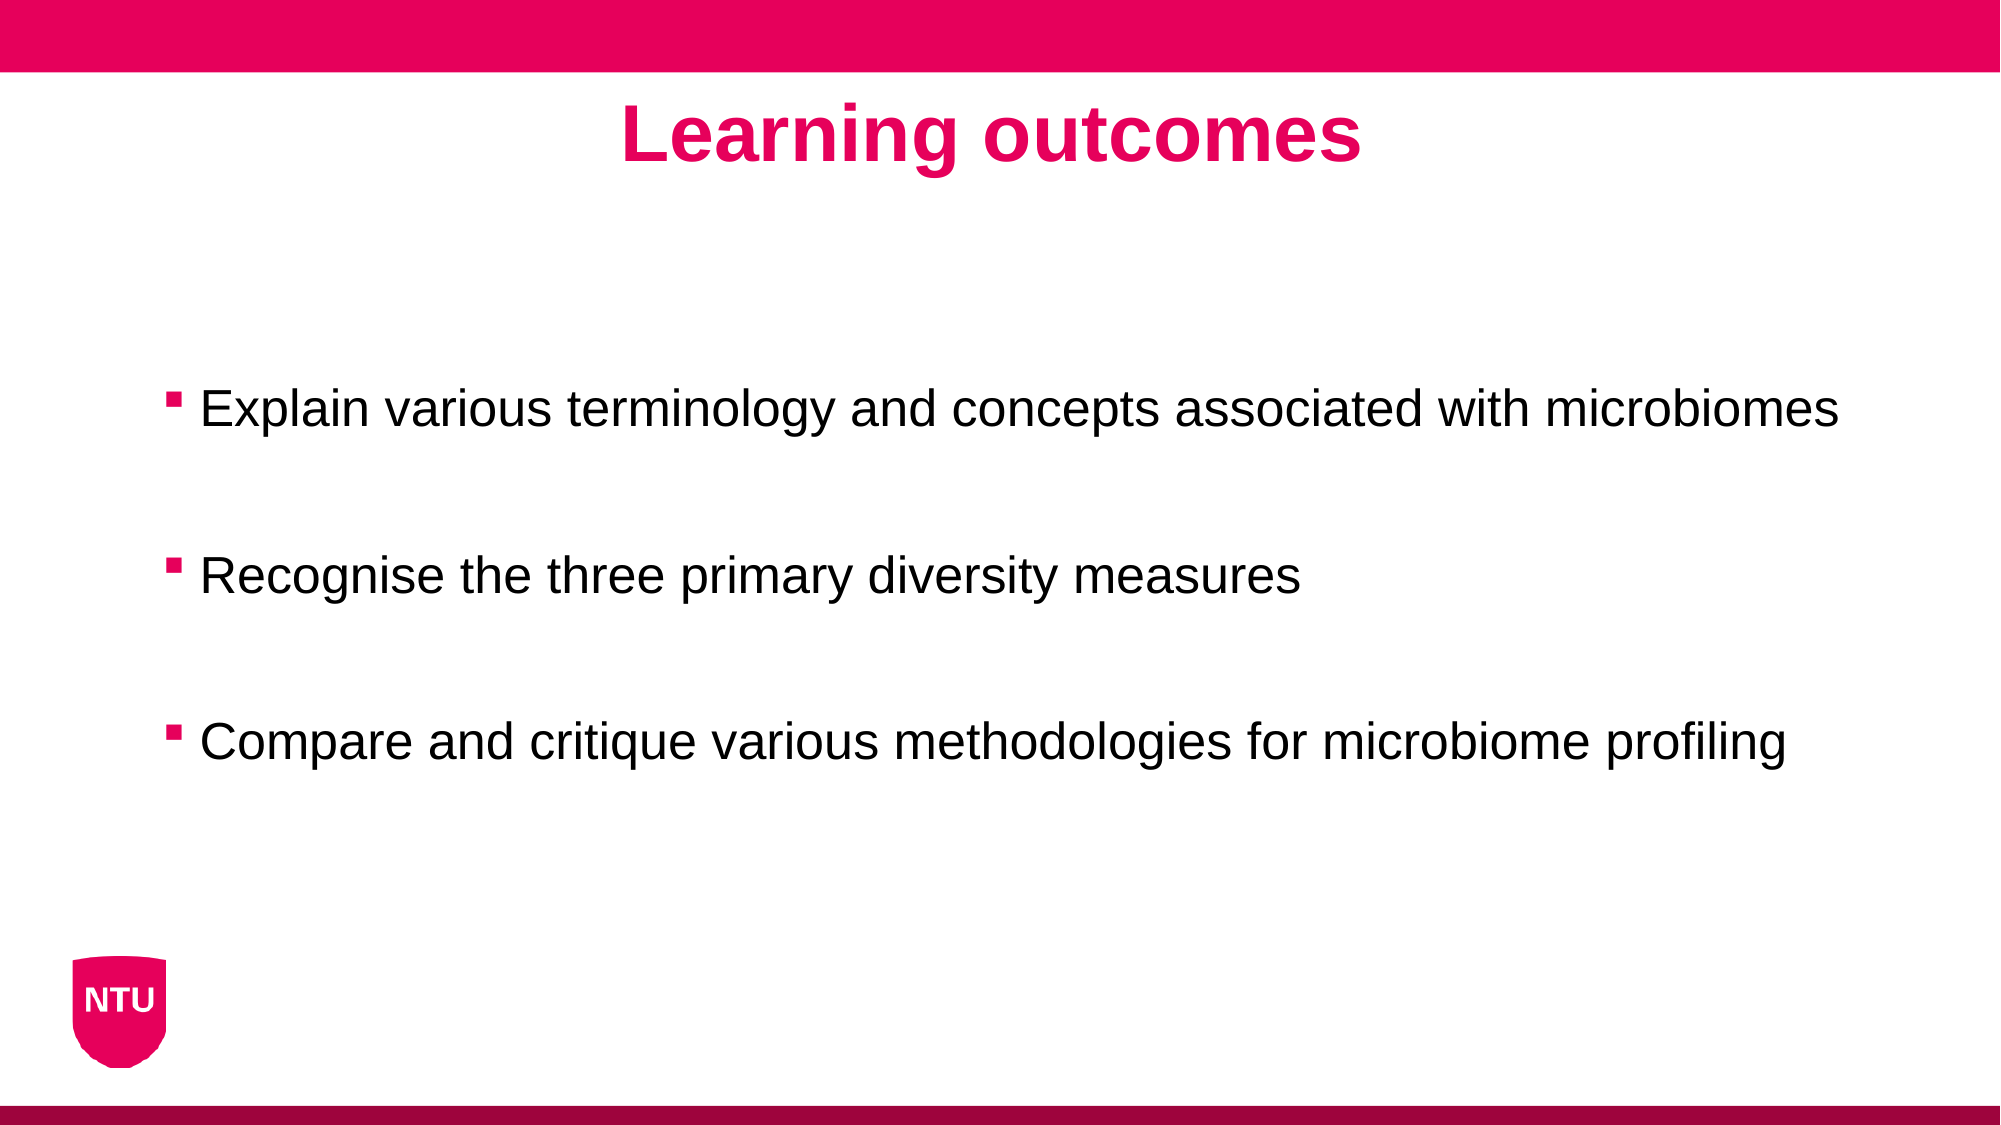

Learning outcomes

Explain various terminology and concepts associated with microbiomes

Recognise the three primary diversity measures

Compare and critique various methodologies for microbiome profiling